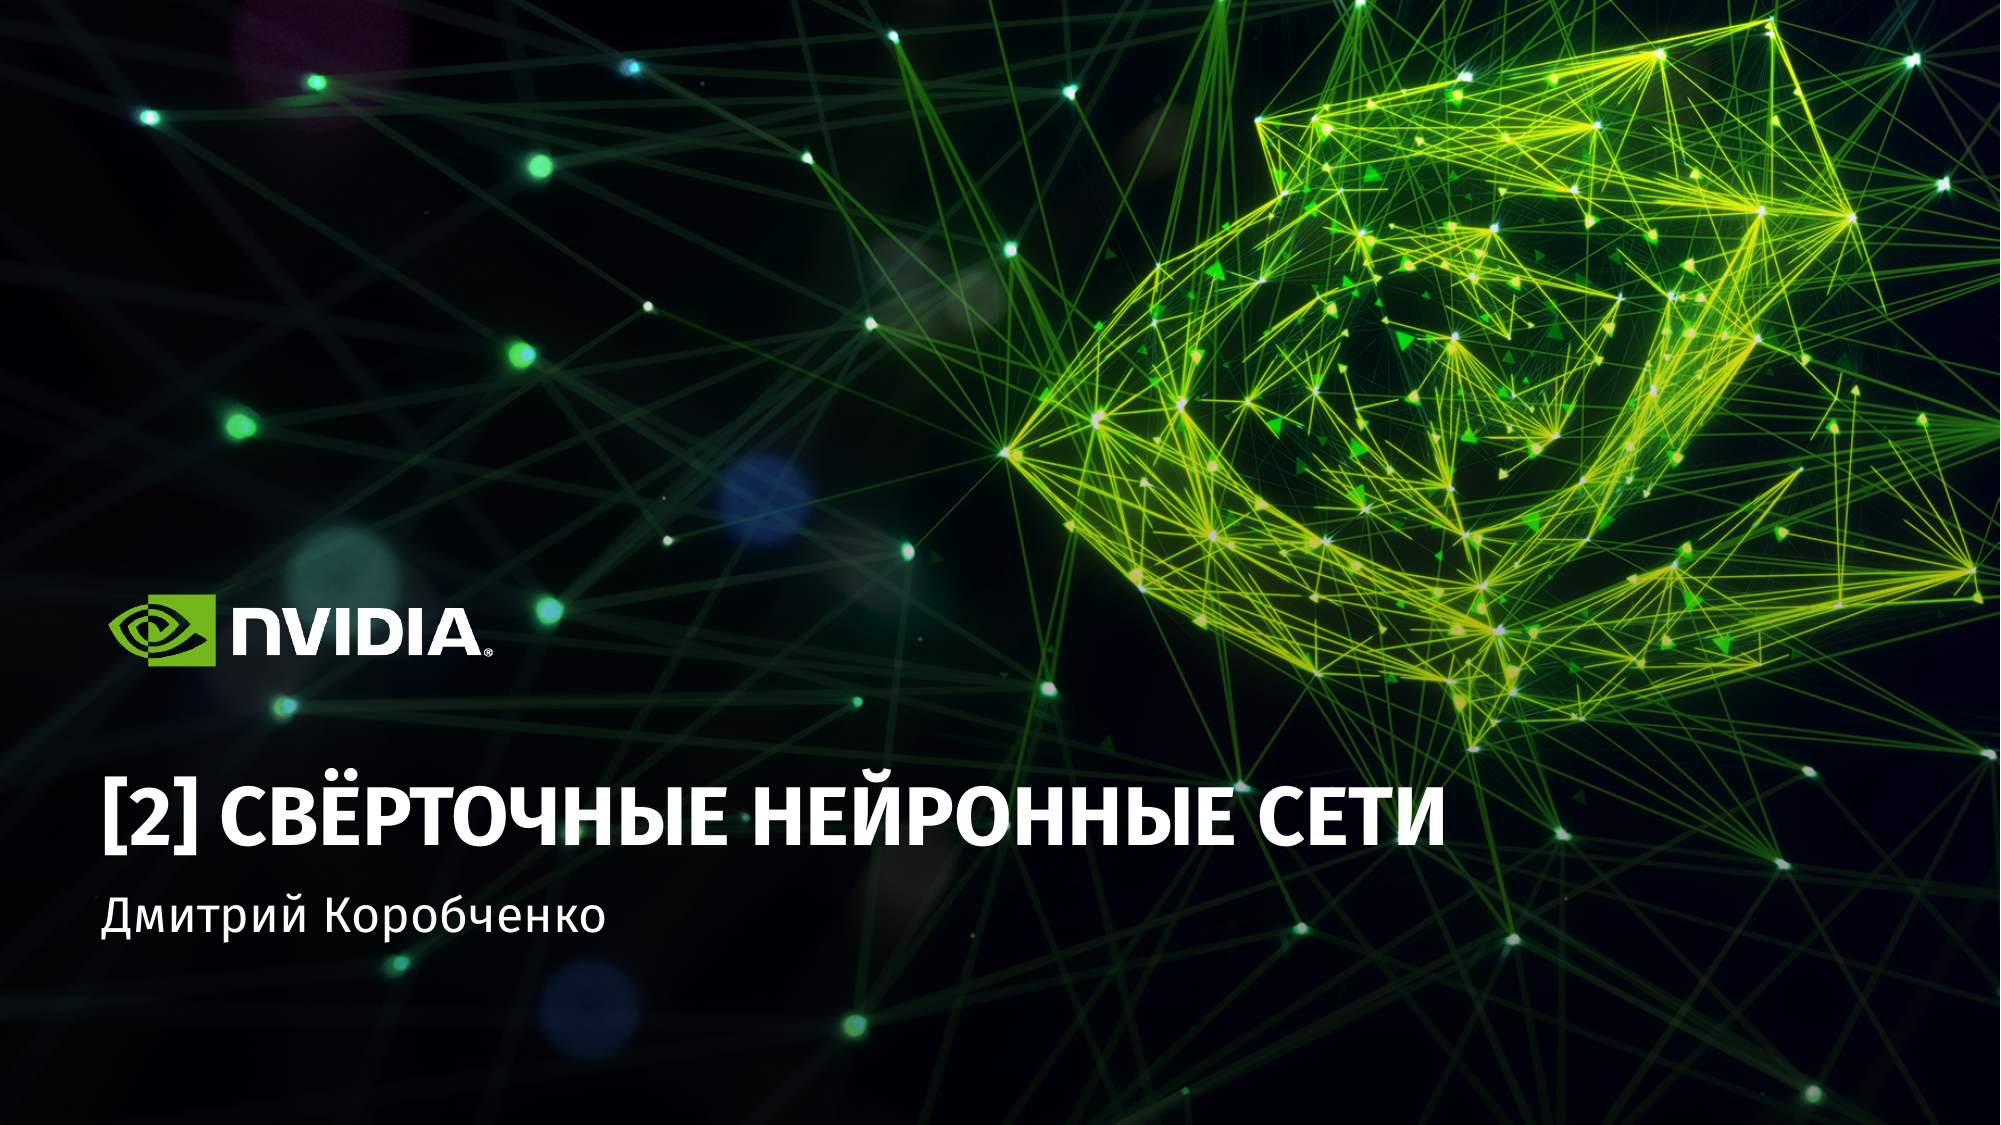

# [2] СВЁРТОЧНЫЕ НЕЙРОННЫЕ СЕТИ
Дмитрий Коробченко